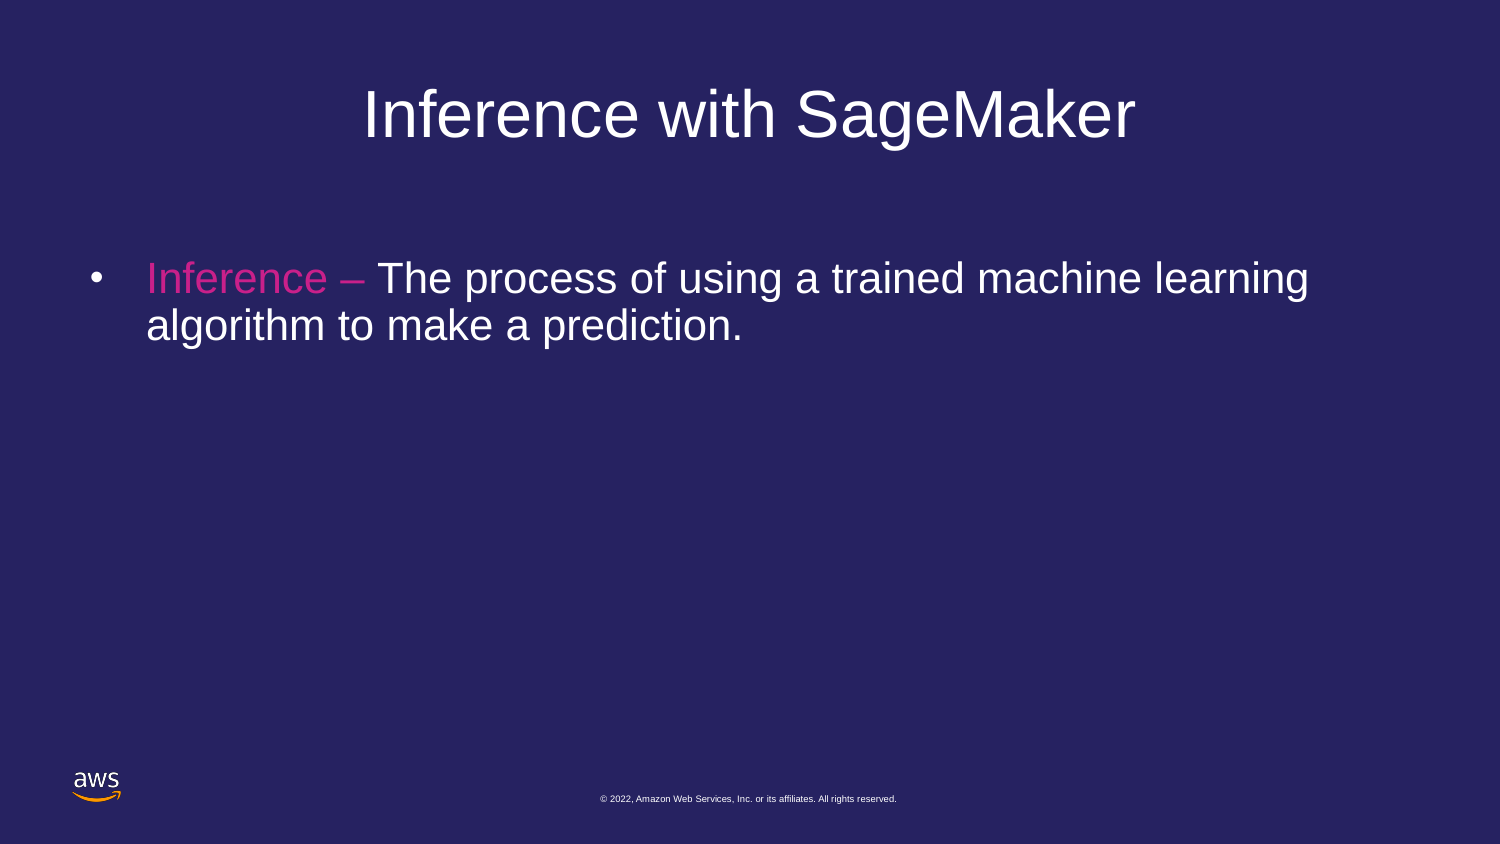

# Inference with SageMaker
Inference – The process of using a trained machine learning algorithm to make a prediction.